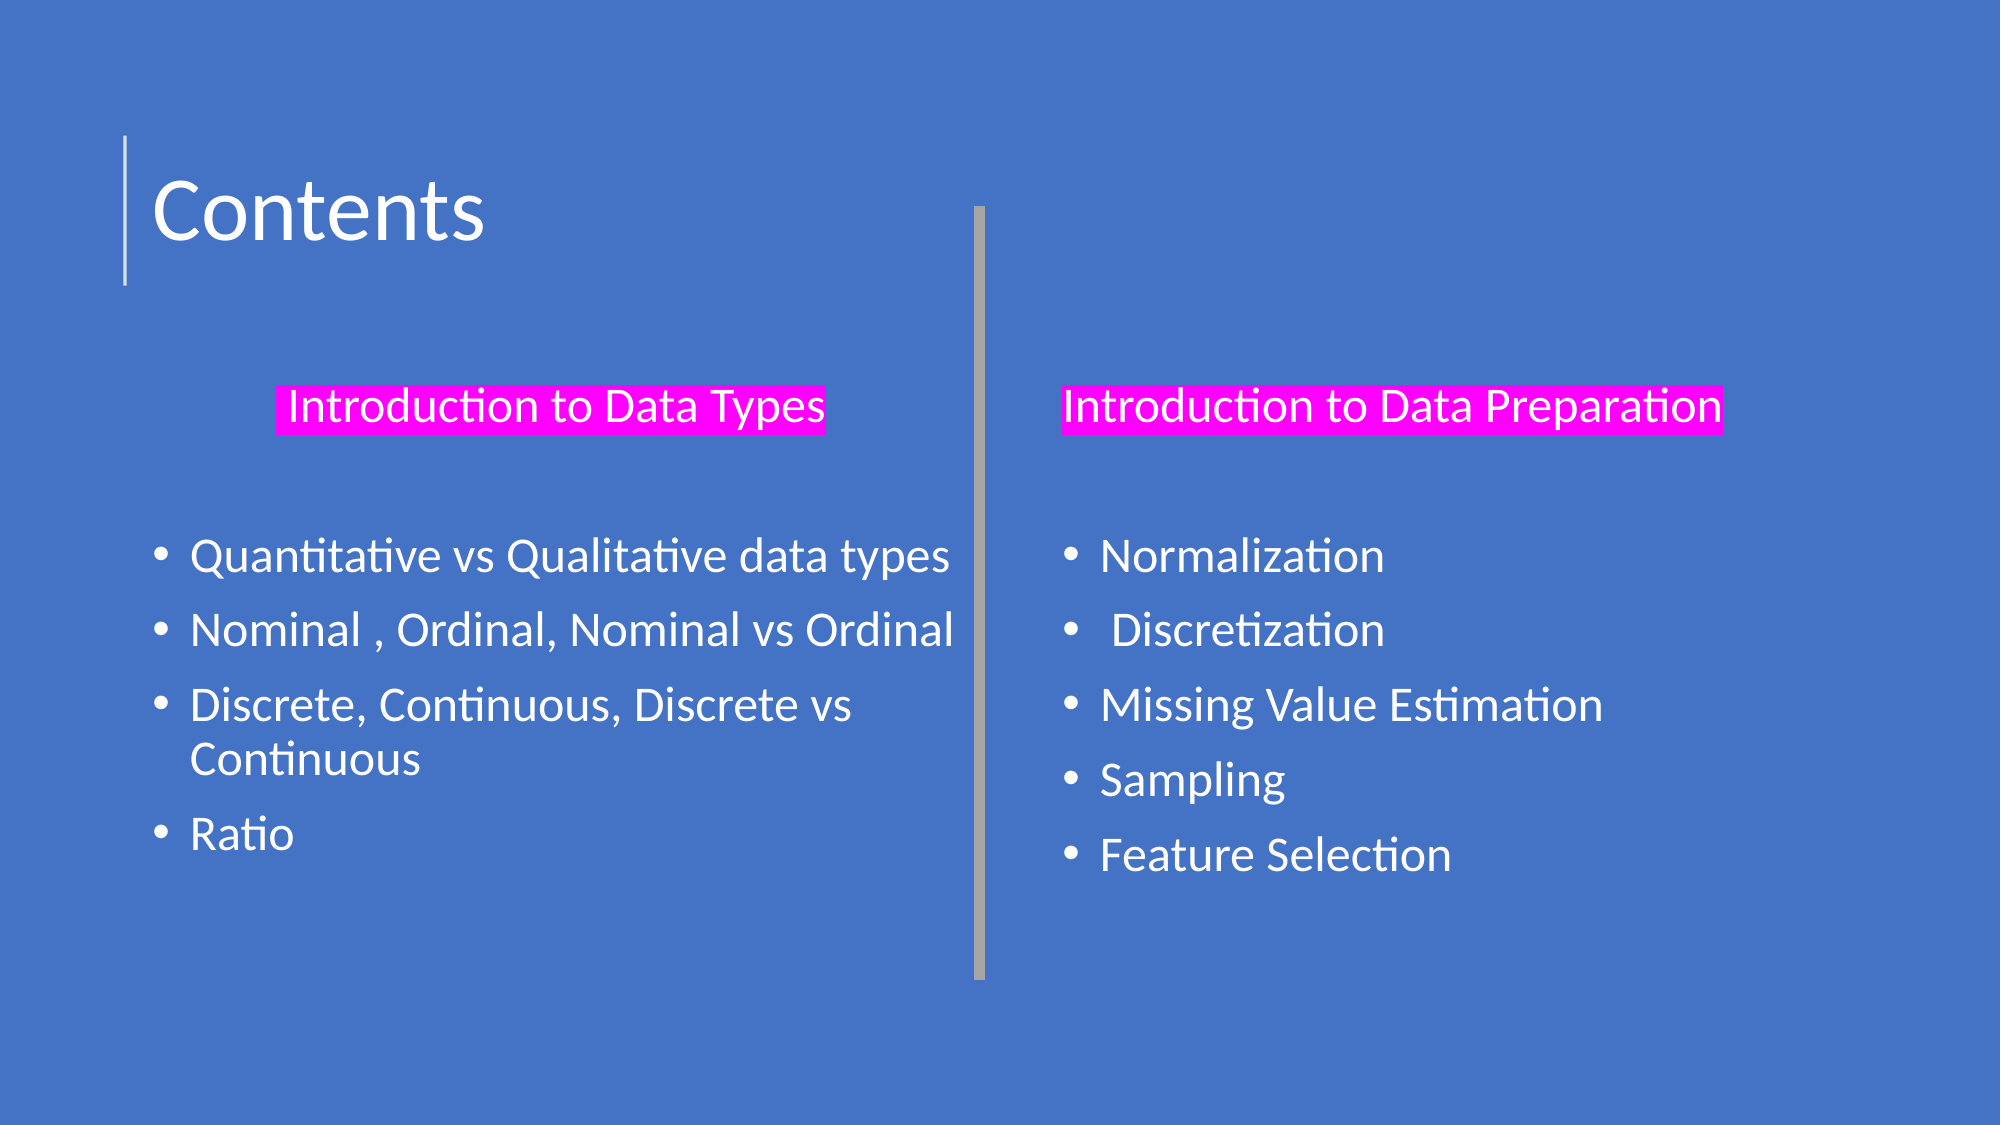

# Contents
Introduction to Data Preparation

Normalization
 Discretization
Missing Value Estimation
Sampling
Feature Selection

            Introduction to Data Types

Quantitative vs Qualitative data types
Nominal , Ordinal, Nominal vs Ordinal
Discrete, Continuous, Discrete vs Continuous
Ratio